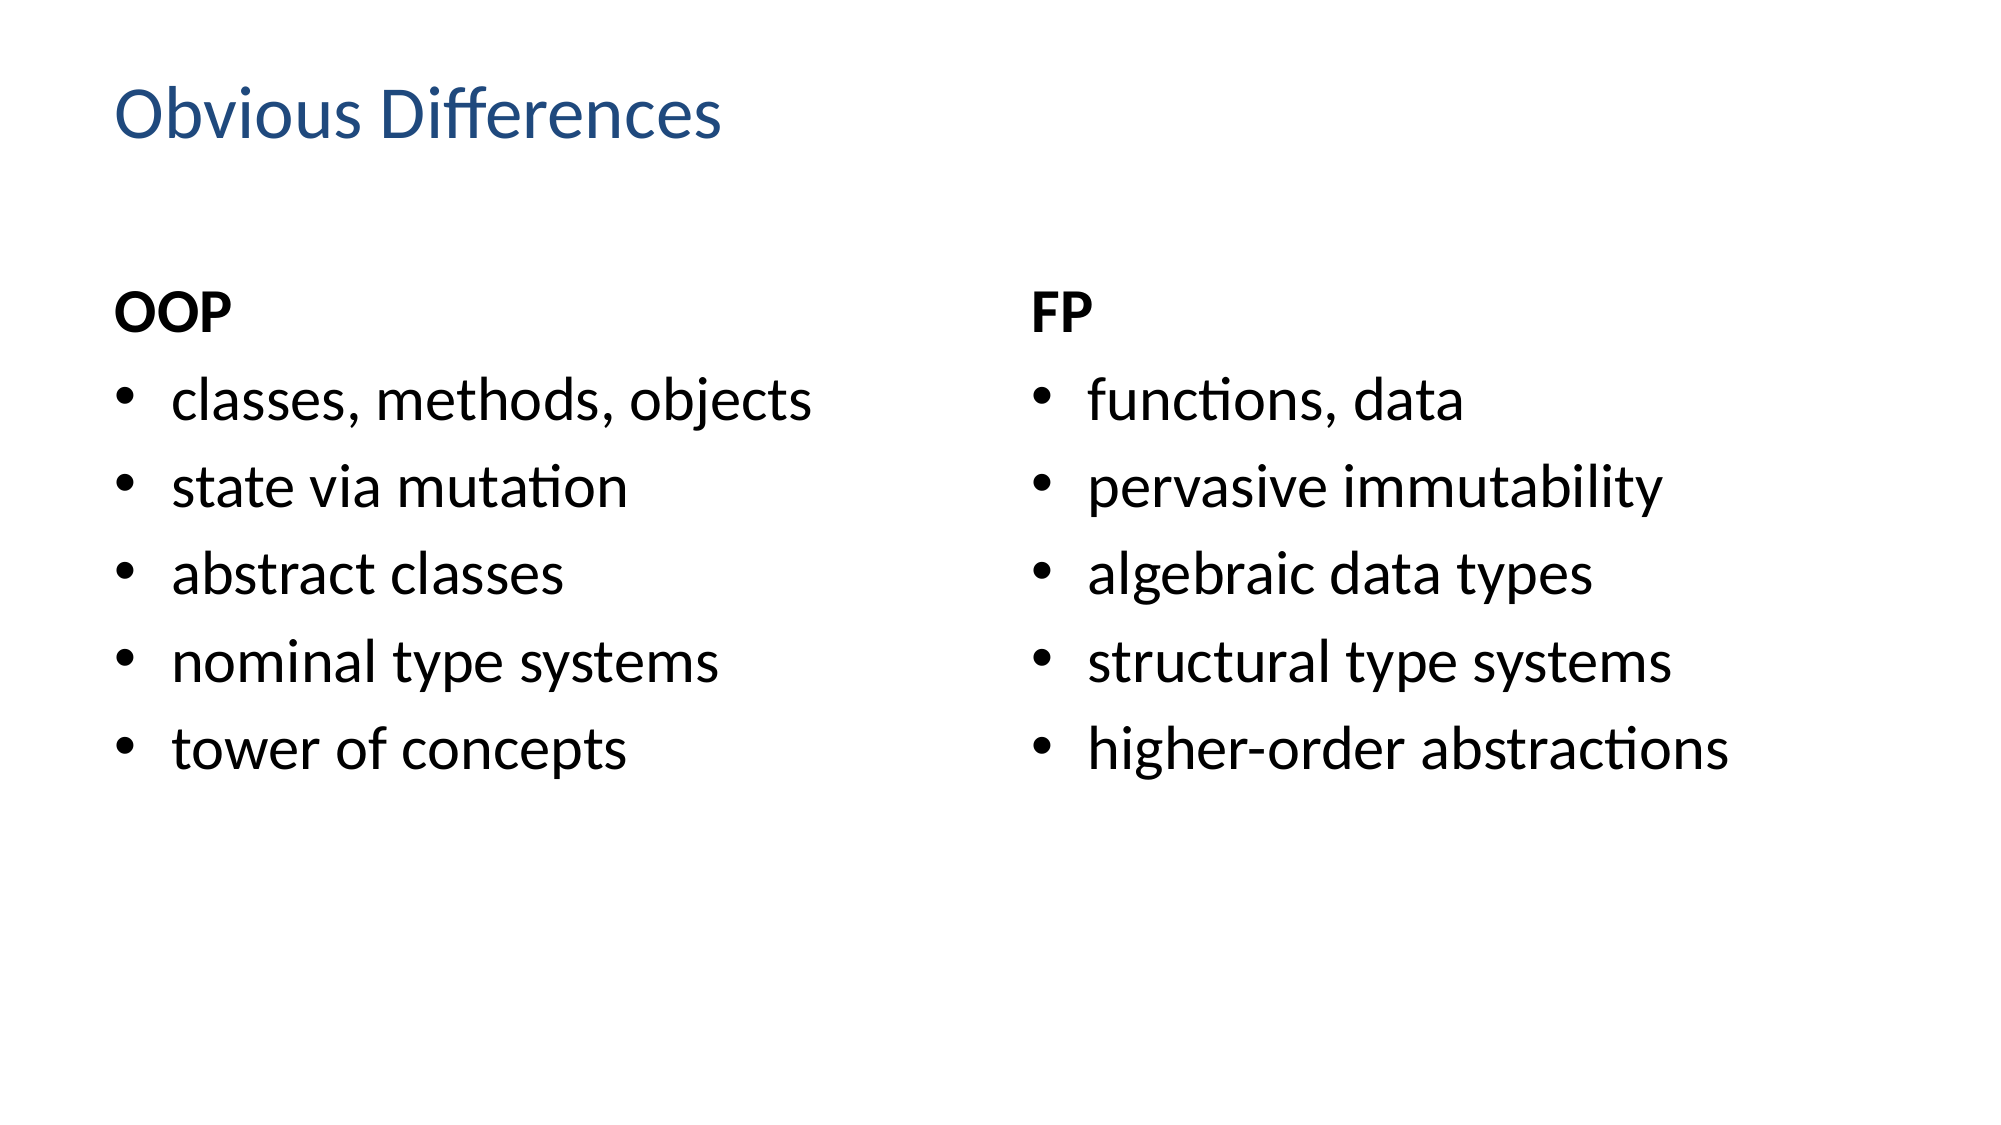

# Obvious Differences
OOP
classes, methods, objects
state via mutation
abstract classes
nominal type systems
tower of concepts
FP
functions, data
pervasive immutability
algebraic data types
structural type systems
higher-order abstractions